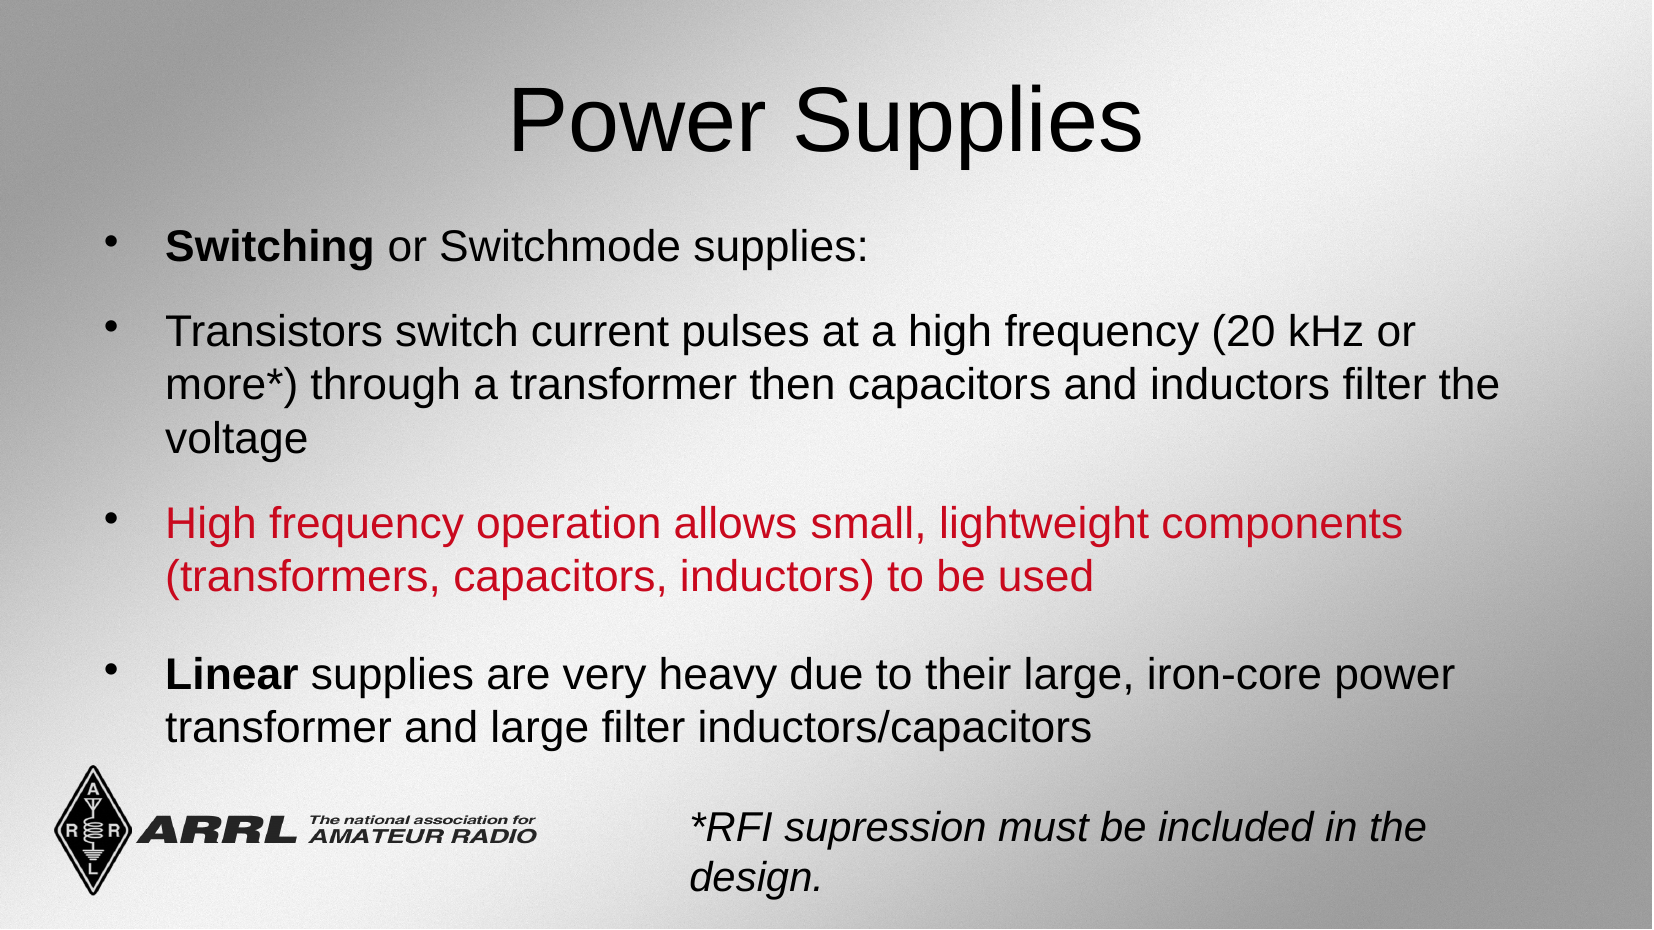

Power Supplies

Switching or Switchmode supplies:
Transistors switch current pulses at a high frequency (20 kHz or     more*) through a transformer then capacitors and inductors filter the voltage
High frequency operation allows small, lightweight components (transformers, capacitors, inductors) to be used
Linear supplies are very heavy due to their large, iron-core power   transformer and large filter inductors/capacitors

*RFI supression must be included in the design.